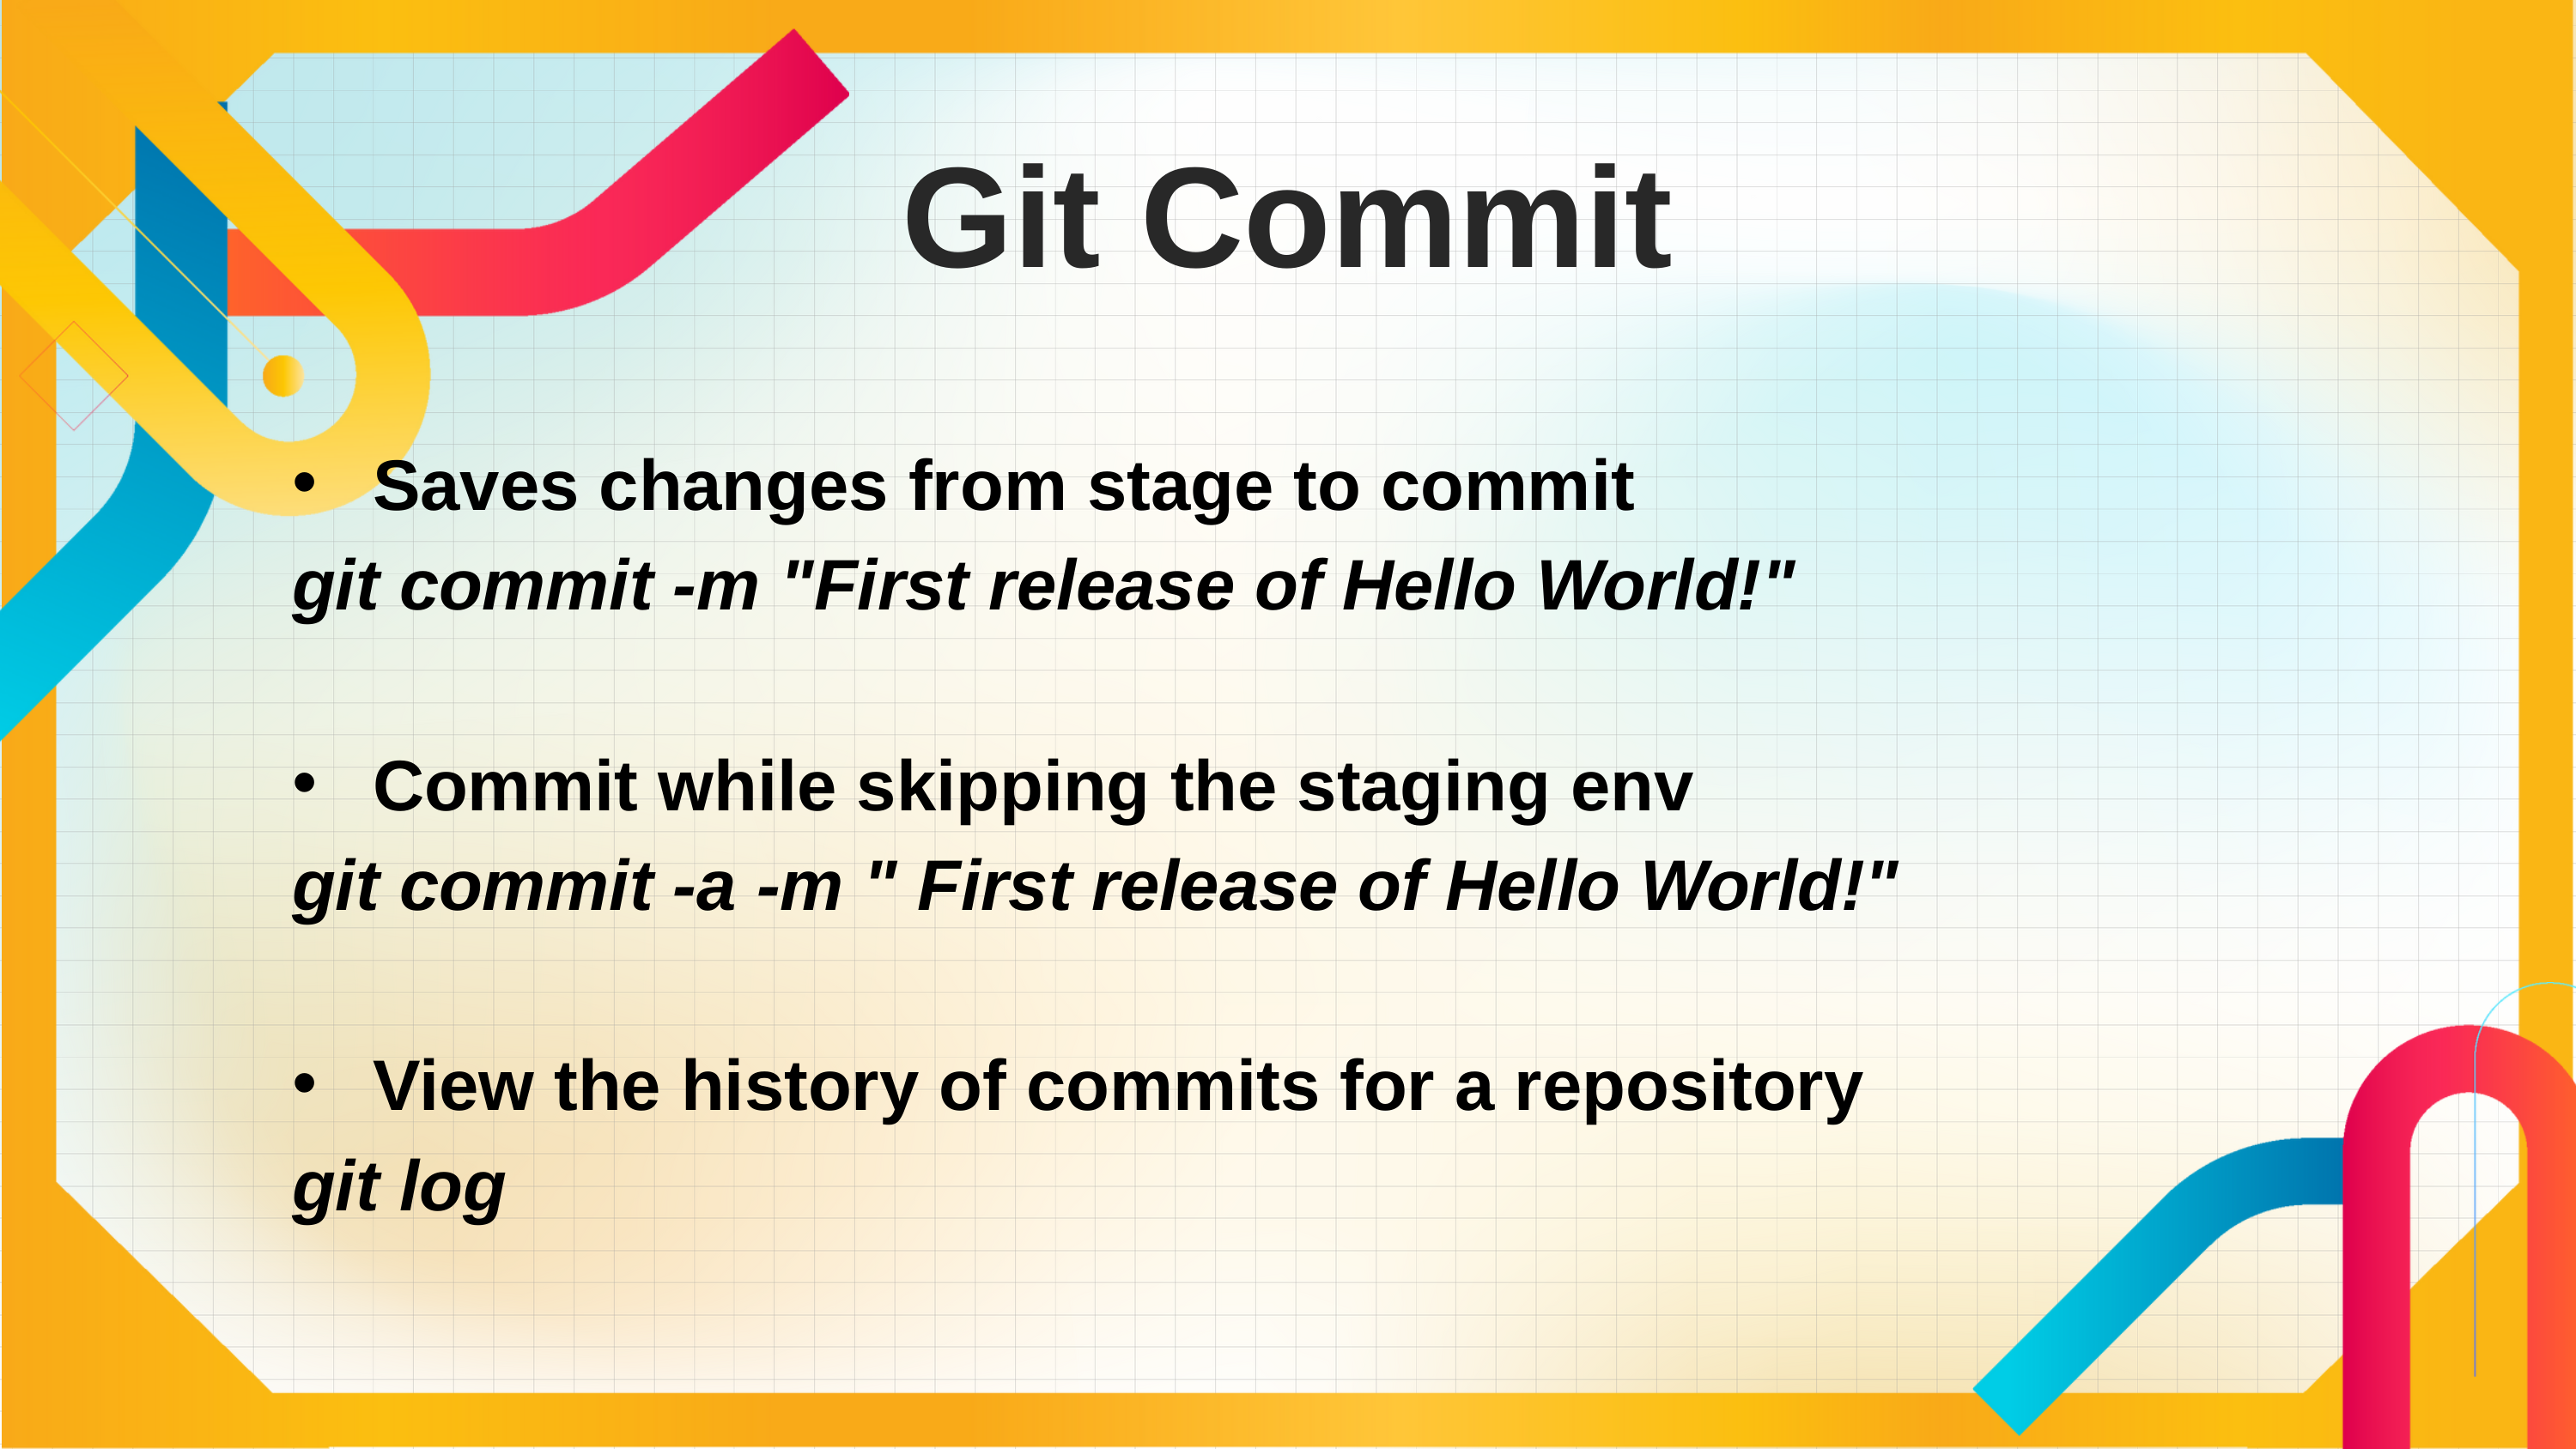

Git Commit
Saves changes from stage to commit
git commit -m "First release of Hello World!"

Commit while skipping the staging env
git commit -a -m " First release of Hello World!"

View the history of commits for a repository
git log